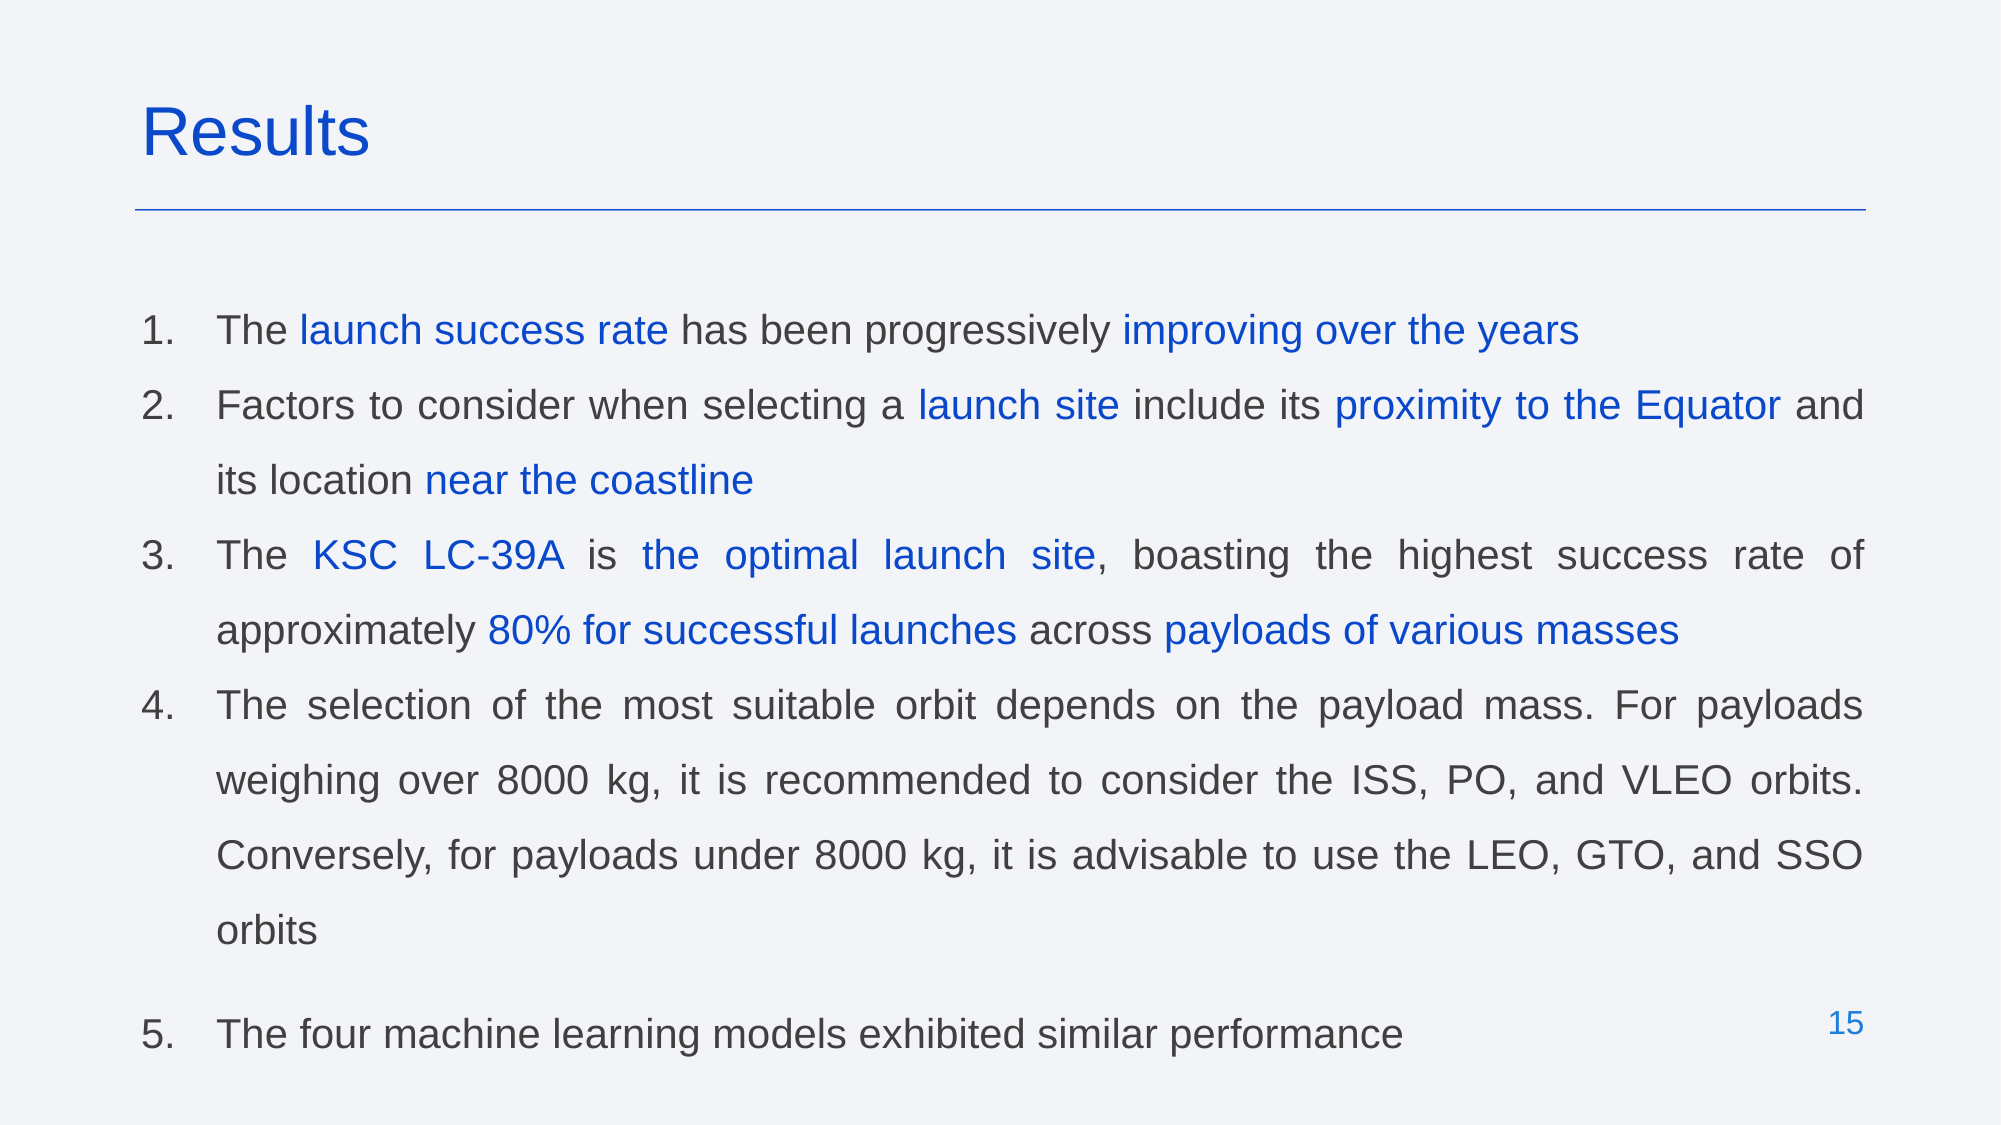

Results
The launch success rate has been progressively improving over the years
Factors to consider when selecting a launch site include its proximity to the Equator and its location near the coastline
The KSC LC-39A is the optimal launch site, boasting the highest success rate of approximately 80% for successful launches across payloads of various masses
The selection of the most suitable orbit depends on the payload mass. For payloads weighing over 8000 kg, it is recommended to consider the ISS, PO, and VLEO orbits. Conversely, for payloads under 8000 kg, it is advisable to use the LEO, GTO, and SSO orbits
The four machine learning models exhibited similar performance
15